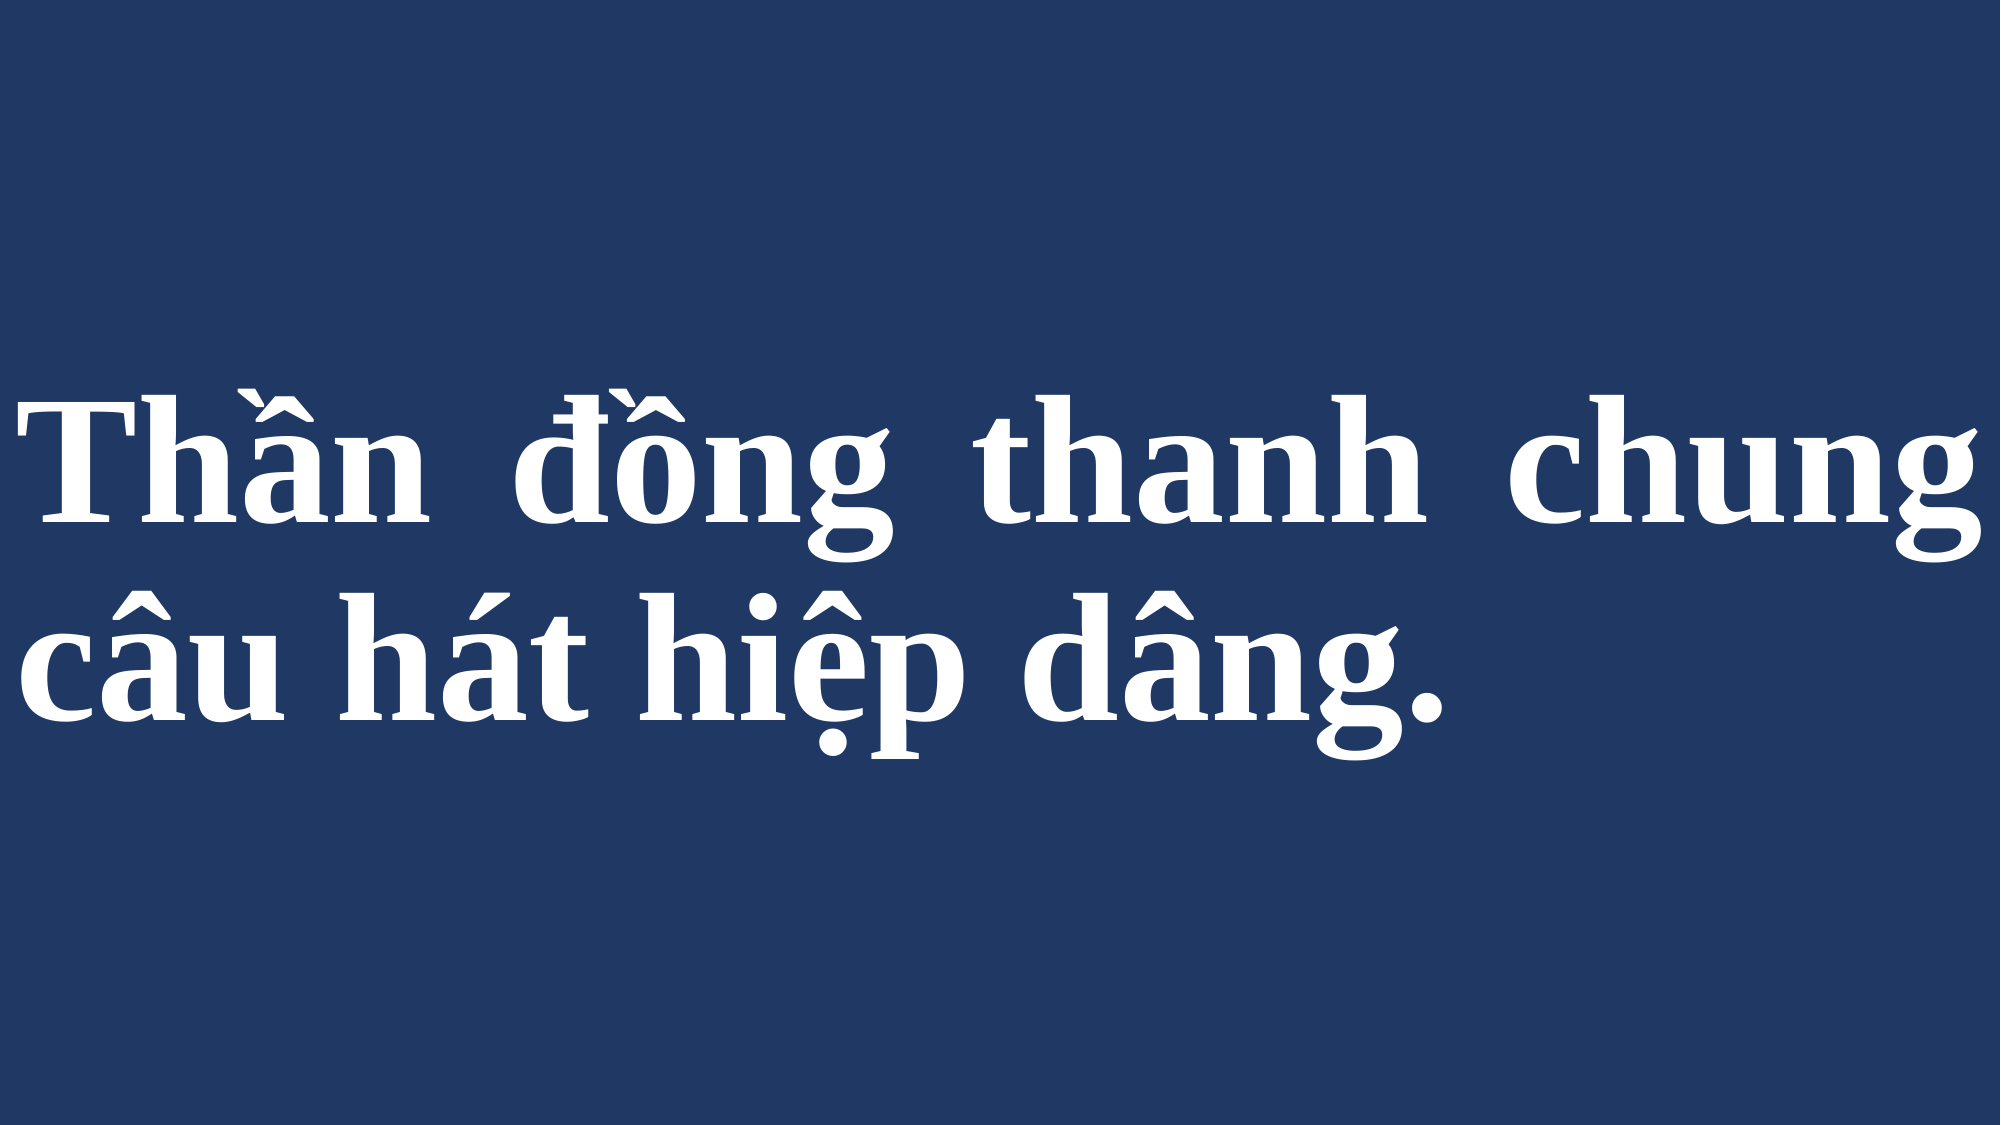

# Thần đồng thanh chung câu hát hiệp dâng.